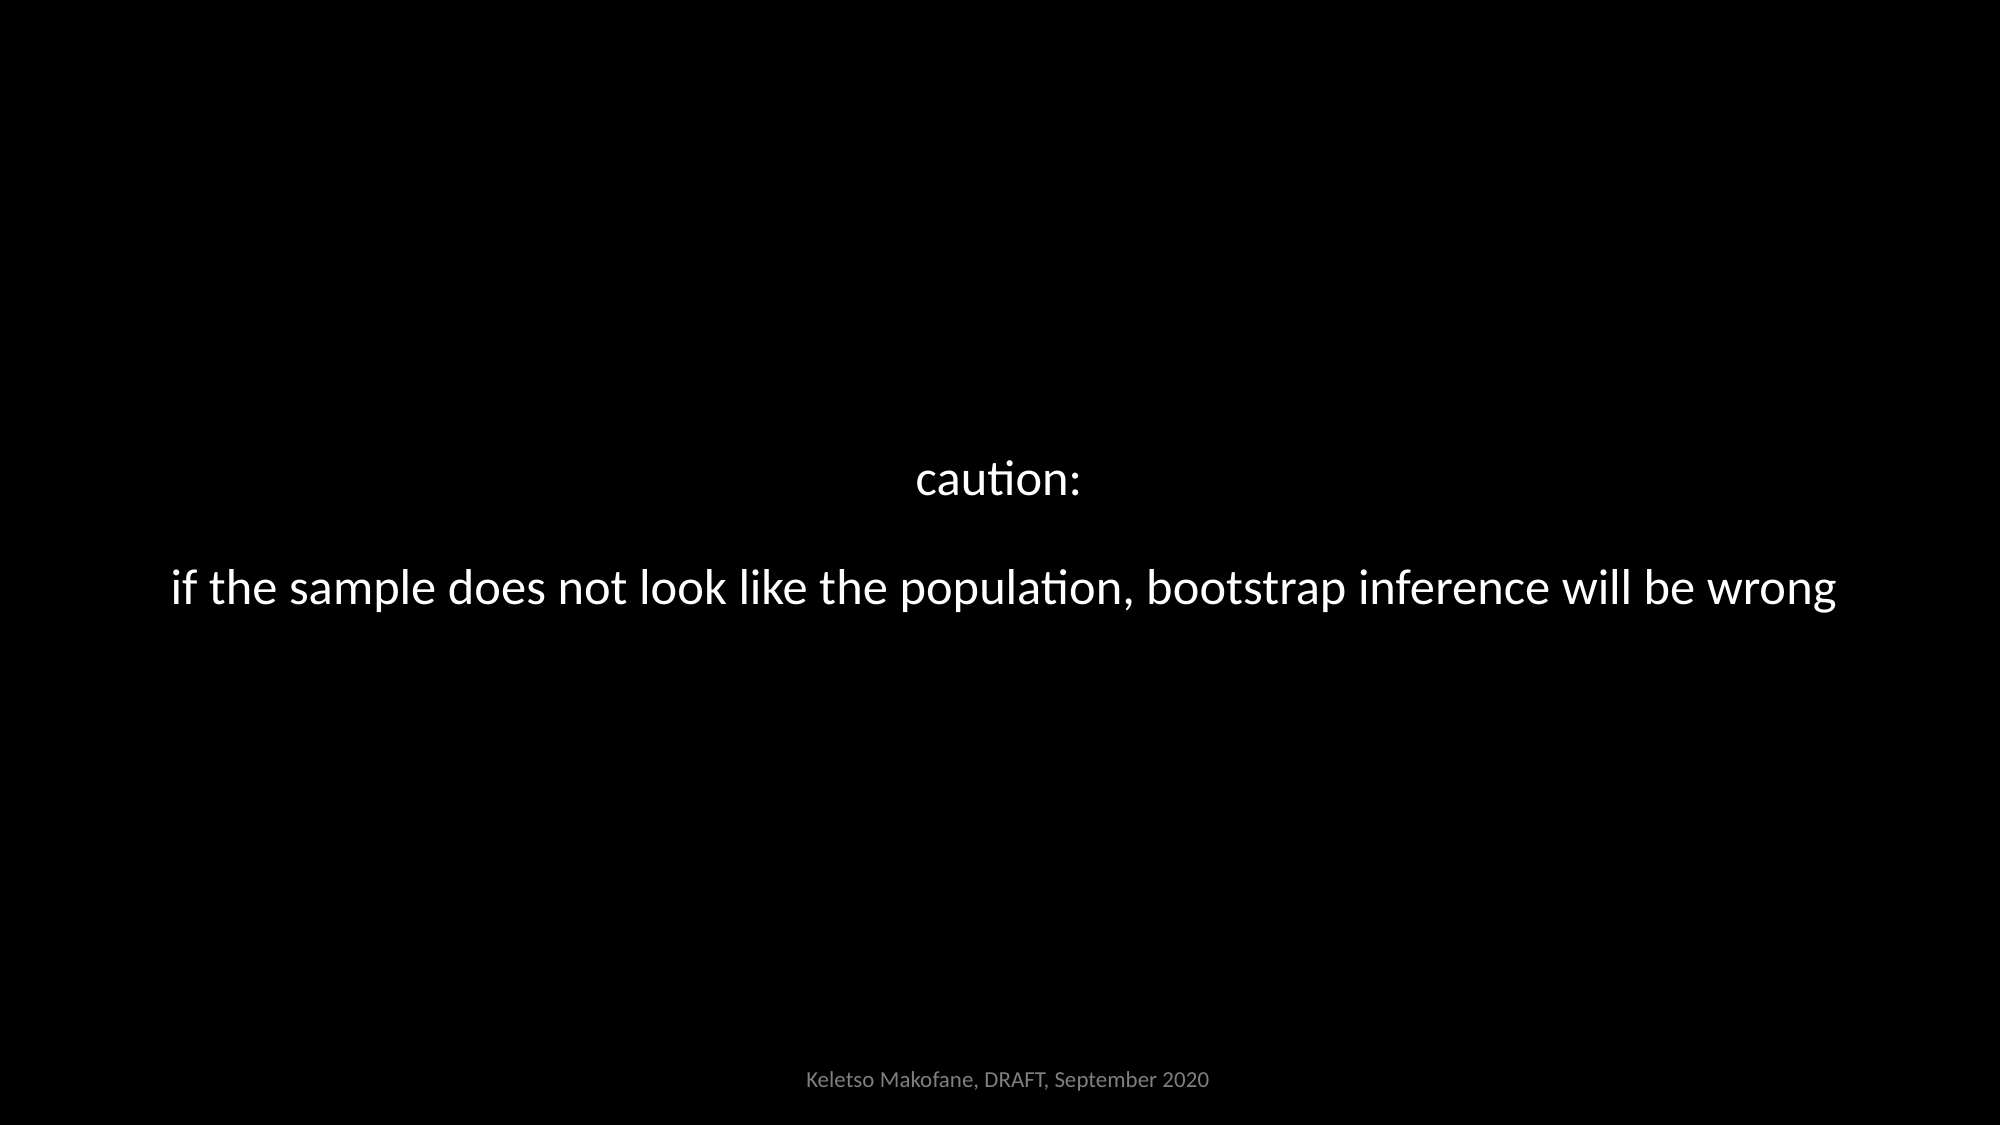

# caution: if the sample does not look like the population, bootstrap inference will be wrong
Keletso Makofane, DRAFT, September 2020